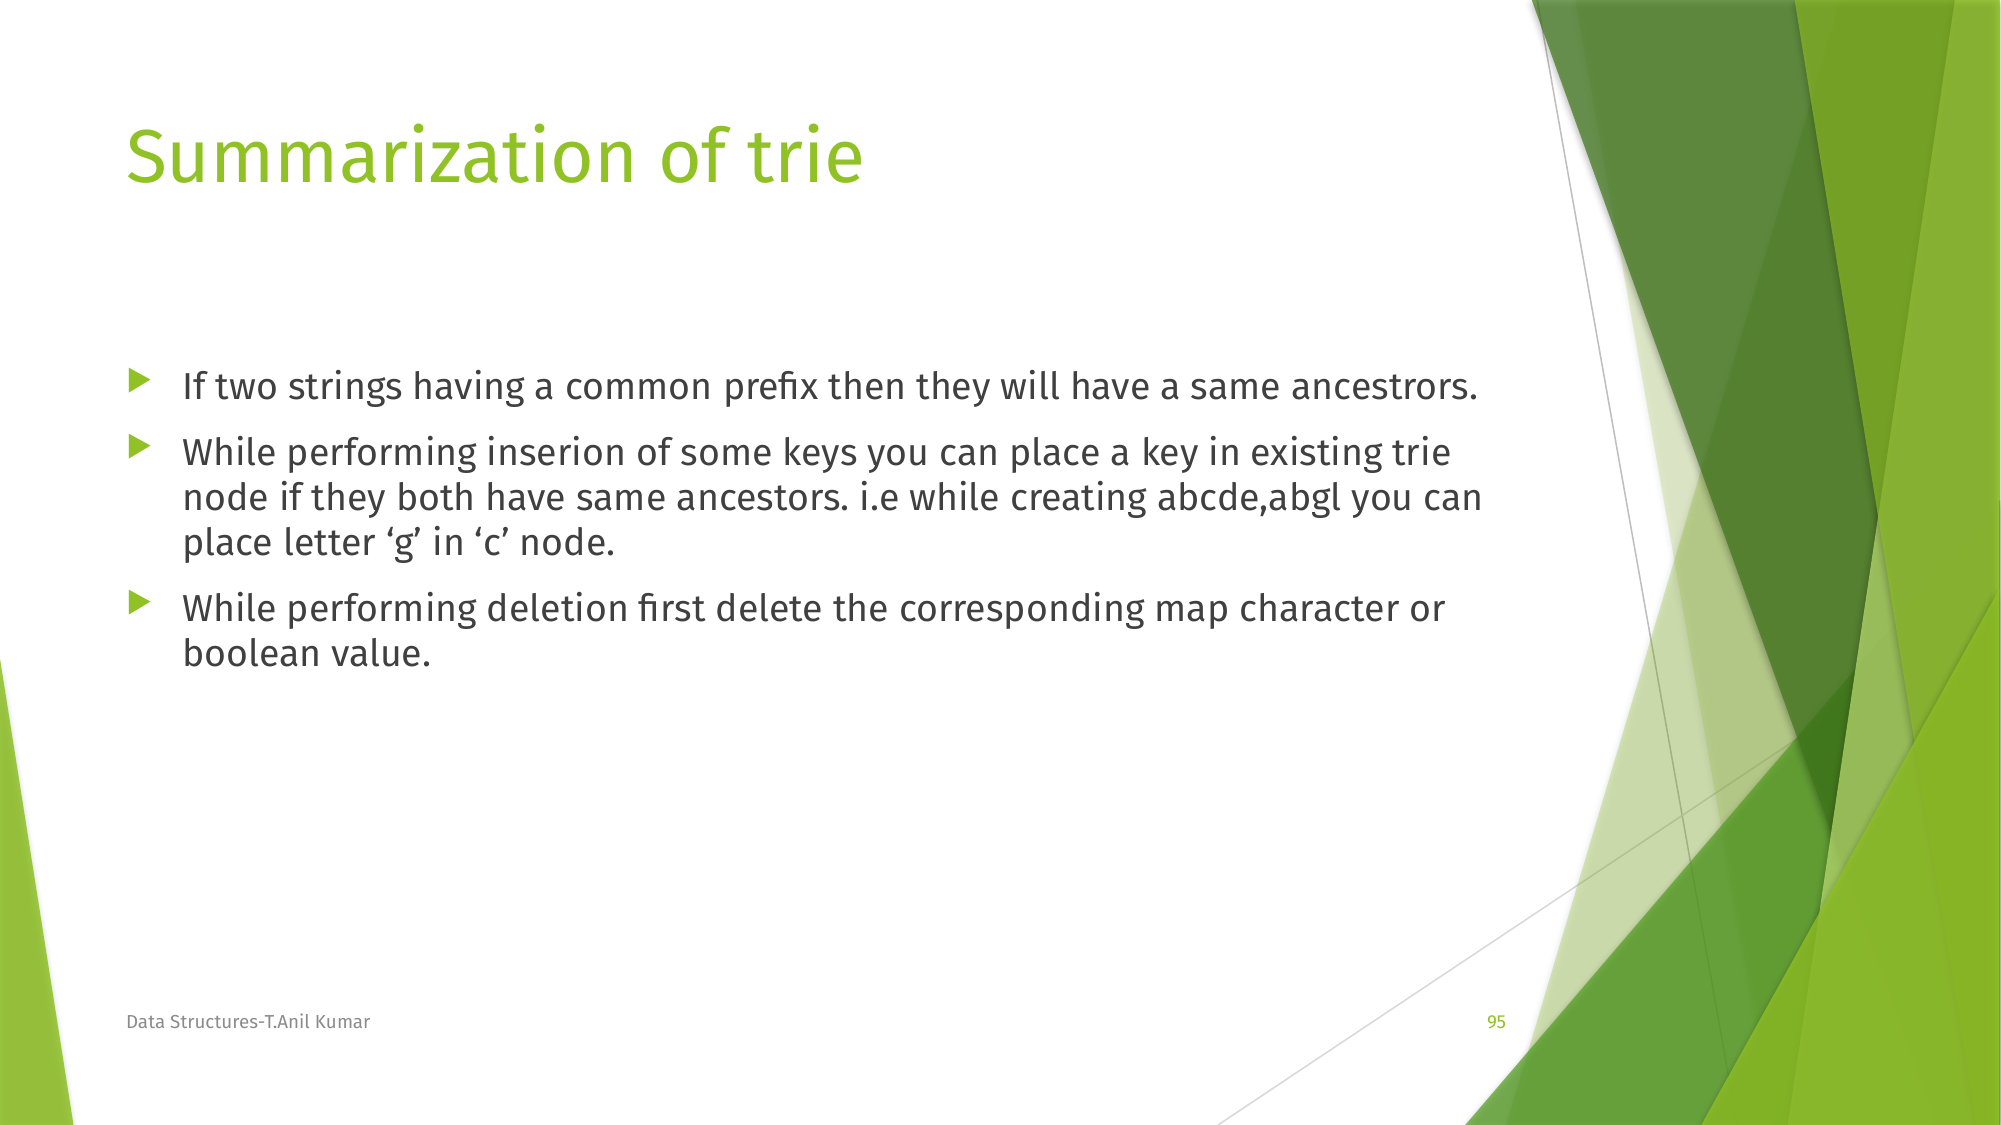

# Summarization of trie
If two strings having a common prefix then they will have a same ancestrors.
While performing inserion of some keys you can place a key in existing trie node if they both have same ancestors. i.e while creating abcde,abgl you can place letter ‘g’ in ‘c’ node.
While performing deletion first delete the corresponding map character or boolean value.

Data Structures-T.Anil Kumar
95